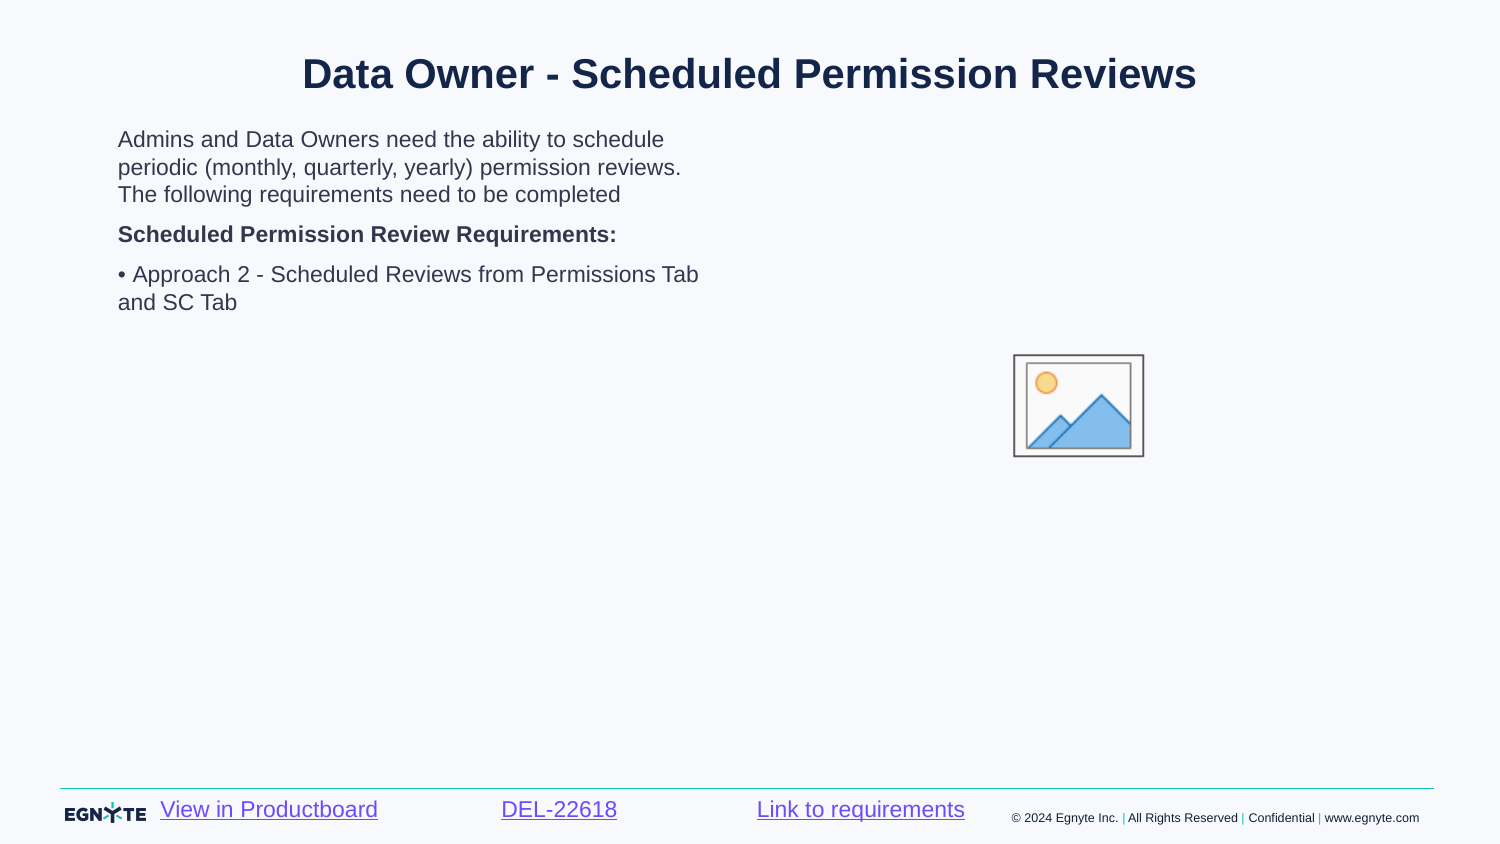

# Data Owner - Scheduled Permission Reviews
Admins and Data Owners need the ability to schedule periodic (monthly, quarterly, yearly) permission reviews. The following requirements need to be completed
Scheduled Permission Review Requirements:
• Approach 2 - Scheduled Reviews from Permissions Tab and SC Tab

Link to requirements
DEL-22618
View in Productboard